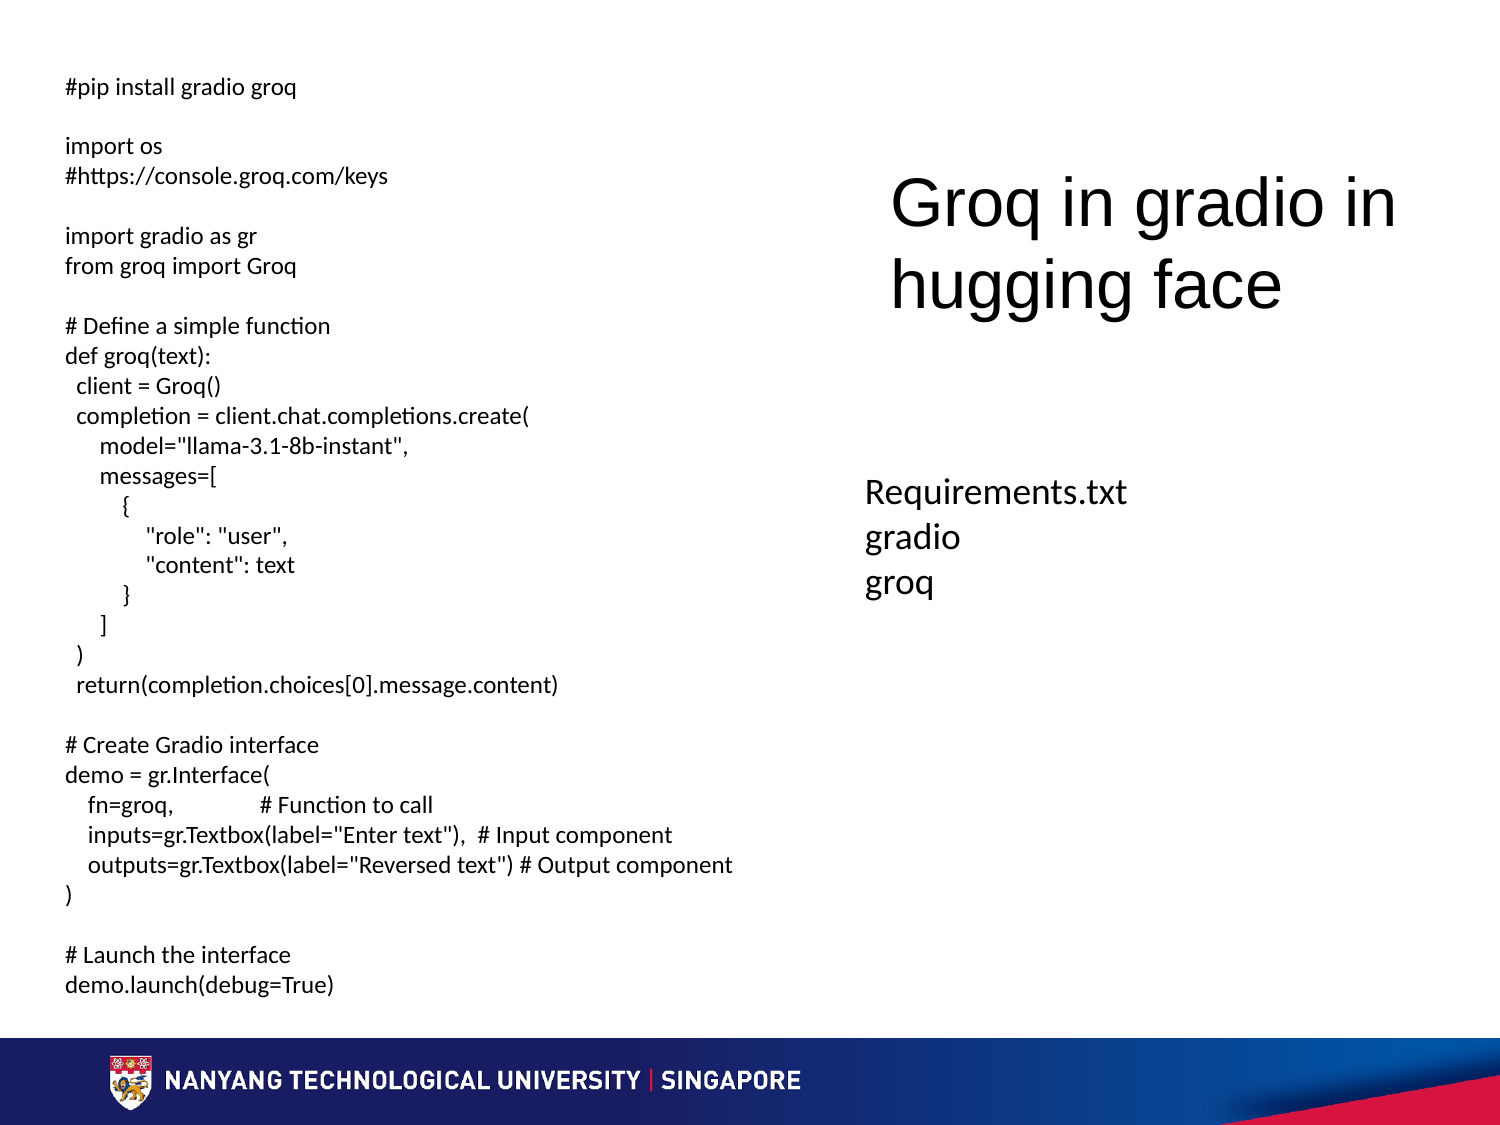

#pip install gradio groq

import os
#https://console.groq.com/keys

import gradio as gr
from groq import Groq

# Define a simple function
def groq(text):
  client = Groq()
  completion = client.chat.completions.create(
      model="llama-3.1-8b-instant",
      messages=[
          {
              "role": "user",
              "content": text
          }
      ]
  )
  return(completion.choices[0].message.content)

# Create Gradio interface
demo = gr.Interface(
    fn=groq,               # Function to call
    inputs=gr.Textbox(label="Enter text"),  # Input component
    outputs=gr.Textbox(label="Reversed text") # Output component
)

# Launch the interface
demo.launch(debug=True)
# Groq in gradio in hugging face
Requirements.txt
gradio
groq